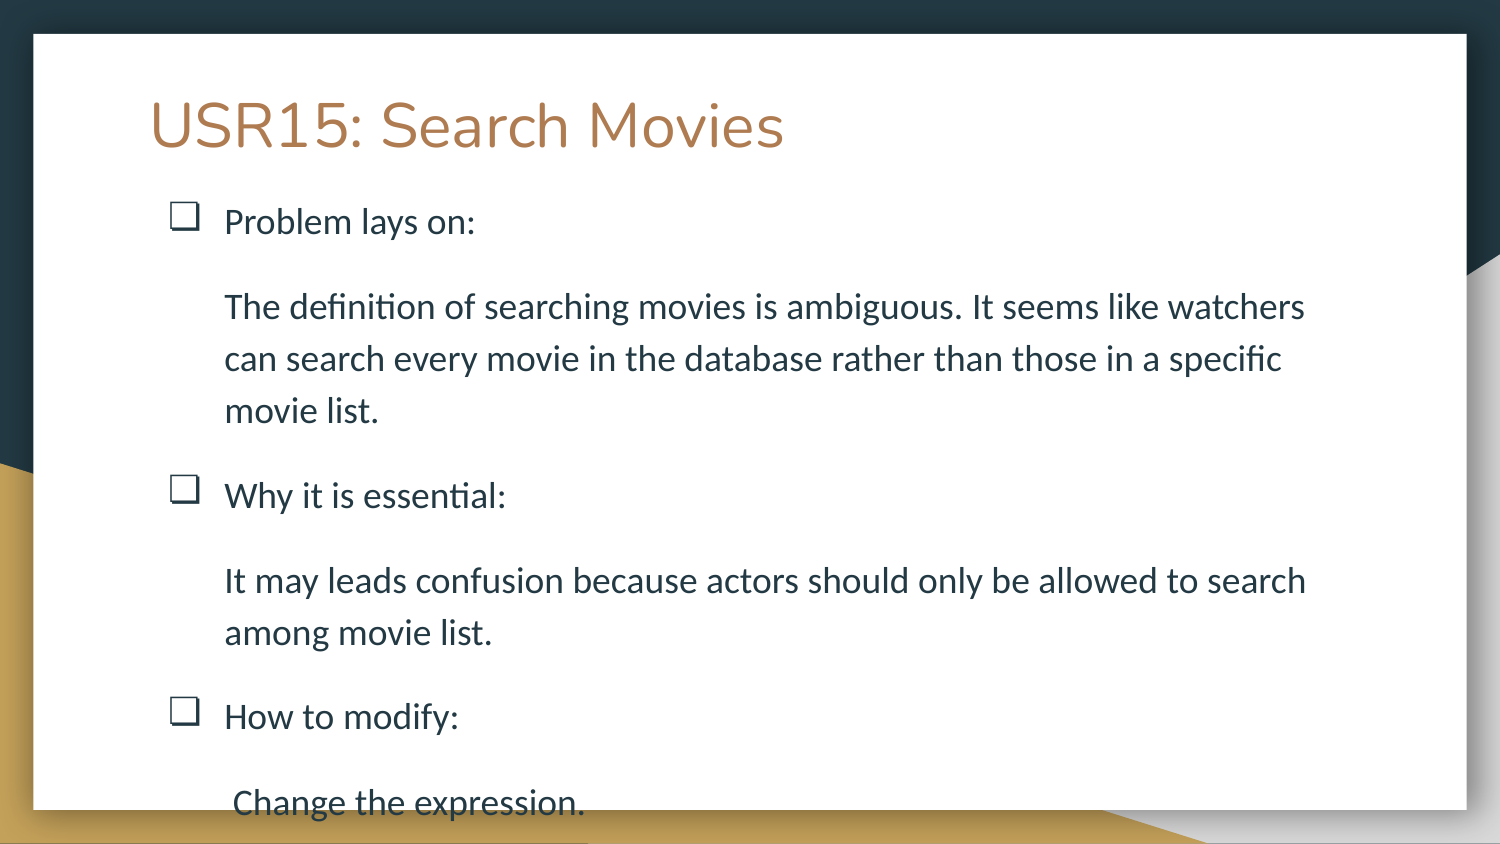

# USR15: Search Movies
Problem lays on:
The definition of searching movies is ambiguous. It seems like watchers can search every movie in the database rather than those in a specific movie list.
Why it is essential:
It may leads confusion because actors should only be allowed to search among movie list.
How to modify:
 Change the expression.